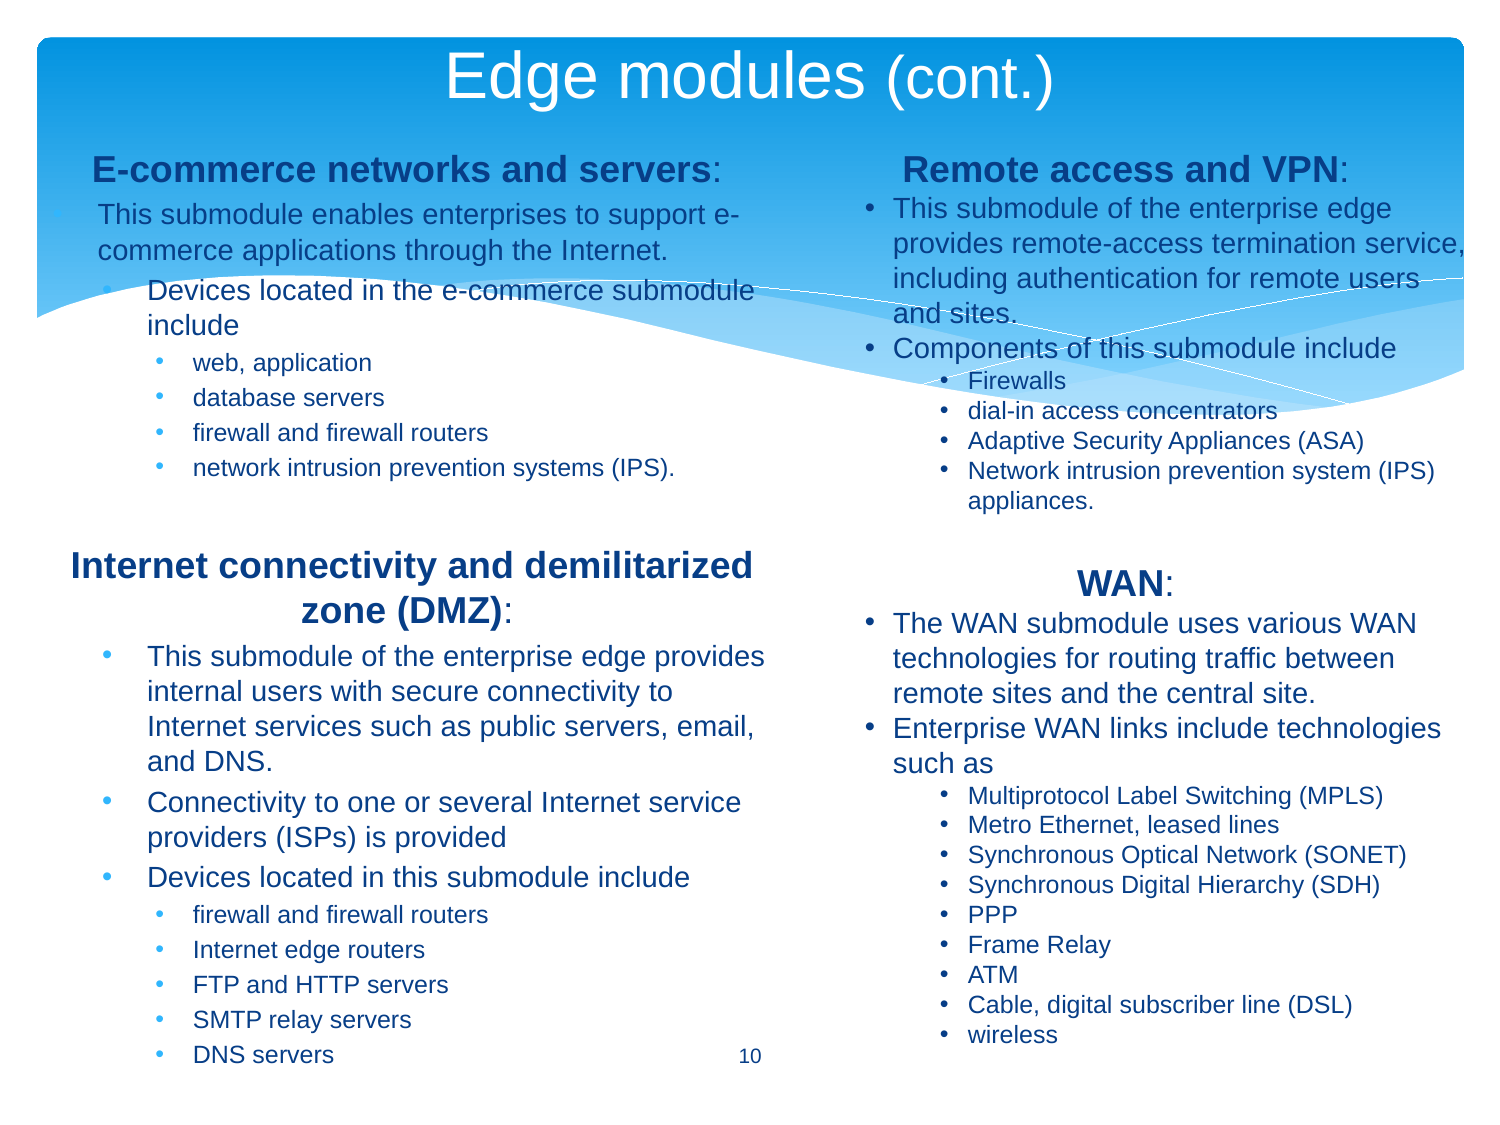

# Edge modules (cont.)
E-commerce networks and servers:
This submodule enables enterprises to support e-commerce applications through the Internet.
Devices located in the e-commerce submodule include
web, application
database servers
firewall and firewall routers
network intrusion prevention systems (IPS).

Internet connectivity and demilitarized zone (DMZ):
This submodule of the enterprise edge provides internal users with secure connectivity to Internet services such as public servers, email, and DNS.
Connectivity to one or several Internet service providers (ISPs) is provided
Devices located in this submodule include
firewall and firewall routers
Internet edge routers
FTP and HTTP servers
SMTP relay servers
DNS servers
Remote access and VPN:
This submodule of the enterprise edge provides remote-access termination service, including authentication for remote users and sites.
Components of this submodule include
Firewalls
dial-in access concentrators
Adaptive Security Appliances (ASA)
Network intrusion prevention system (IPS) appliances.

WAN:
The WAN submodule uses various WAN technologies for routing traffic between remote sites and the central site.
Enterprise WAN links include technologies such as
Multiprotocol Label Switching (MPLS)
Metro Ethernet, leased lines
Synchronous Optical Network (SONET)
Synchronous Digital Hierarchy (SDH)
PPP
Frame Relay
ATM
Cable, digital subscriber line (DSL)
wireless
10